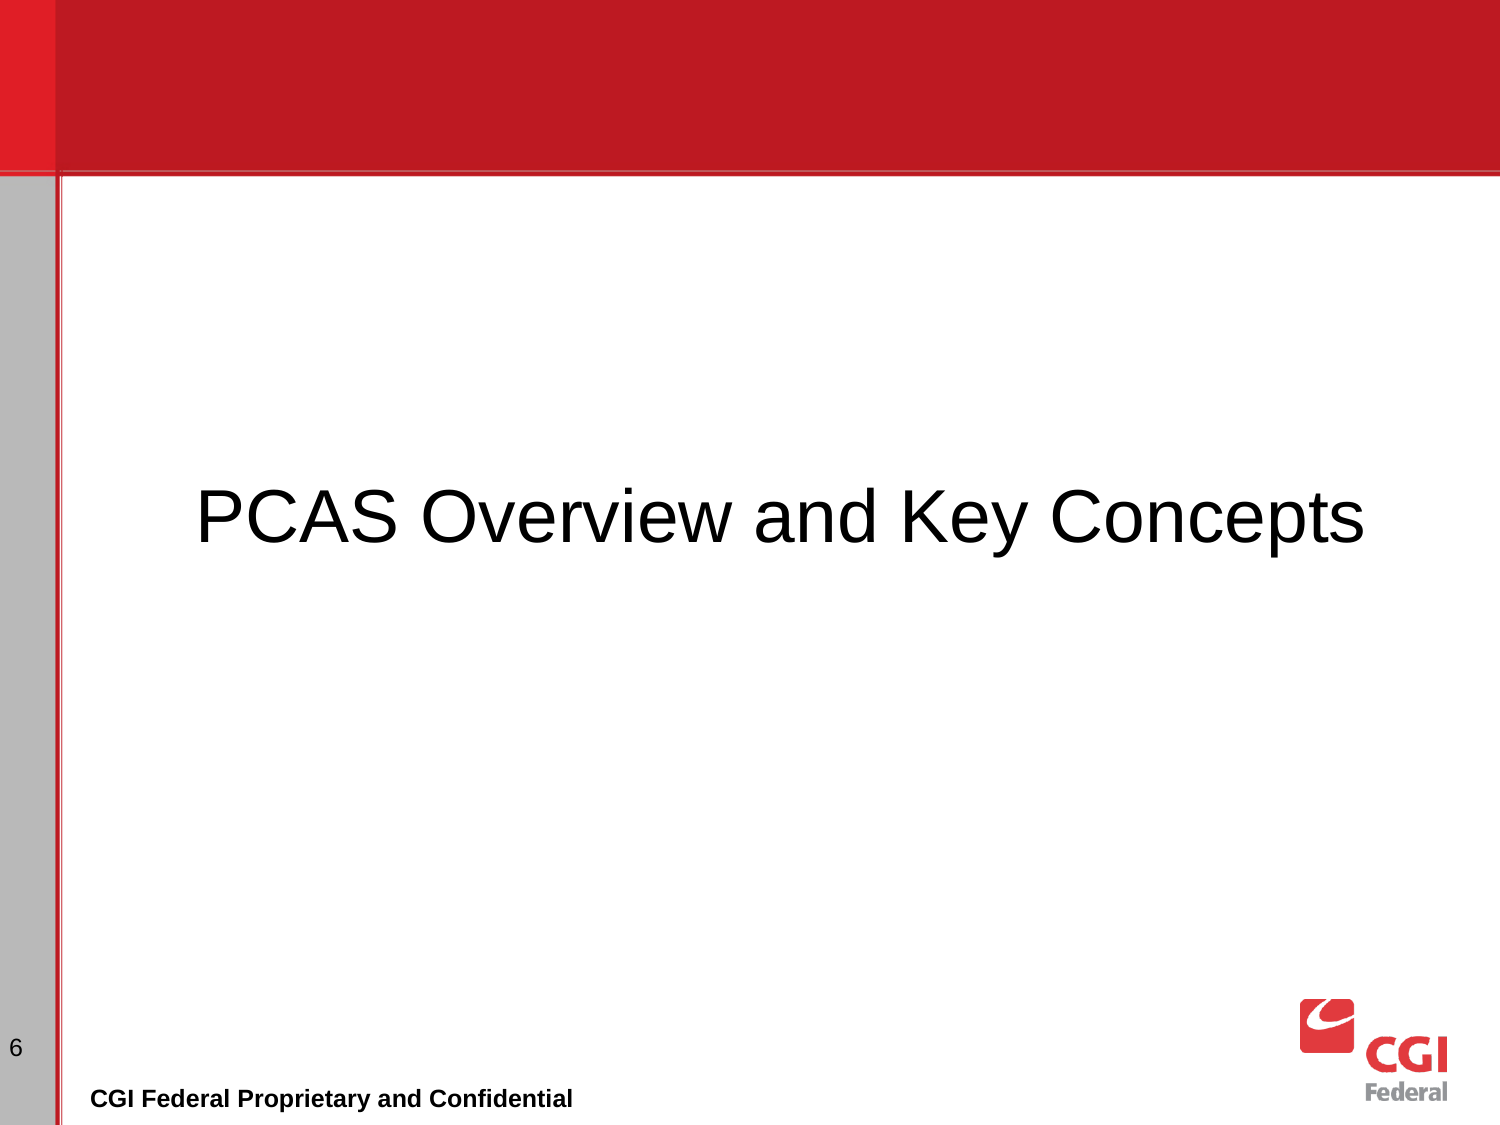

PCAS Overview and Key Concepts
6
CGI Federal Proprietary and Confidential